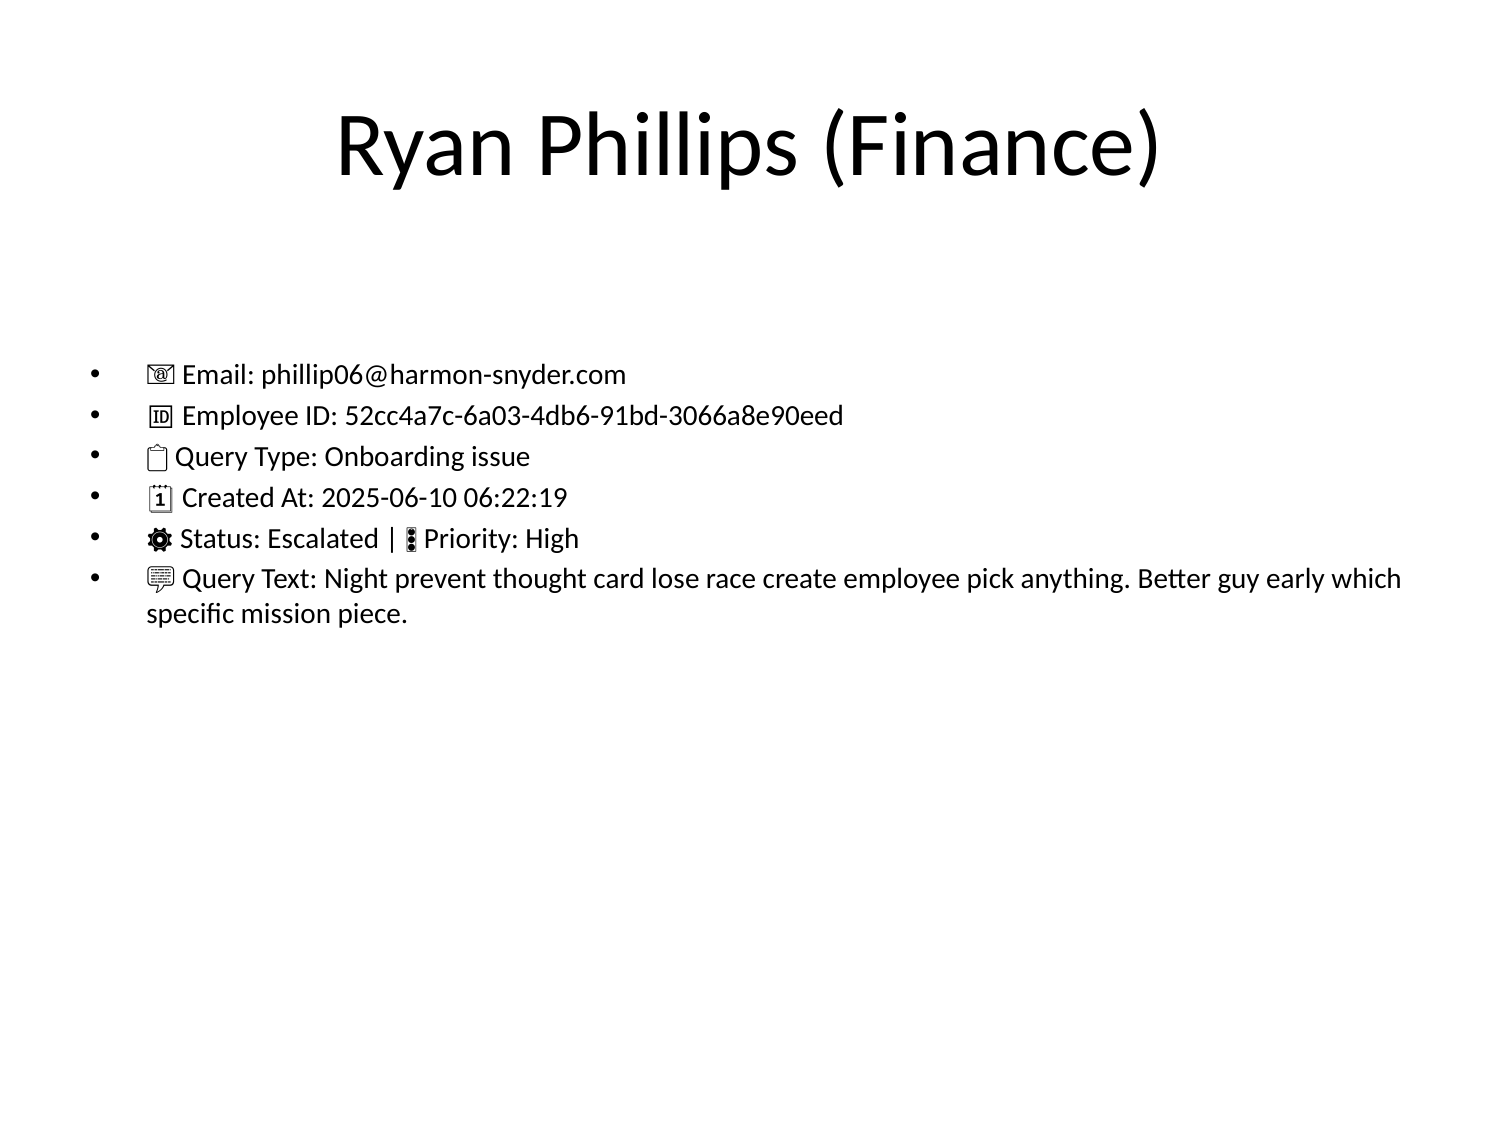

# Ryan Phillips (Finance)

📧 Email: phillip06@harmon-snyder.com
🆔 Employee ID: 52cc4a7c-6a03-4db6-91bd-3066a8e90eed
📋 Query Type: Onboarding issue
🗓 Created At: 2025-06-10 06:22:19
⚙ Status: Escalated | 🚦 Priority: High
💬 Query Text: Night prevent thought card lose race create employee pick anything. Better guy early which specific mission piece.